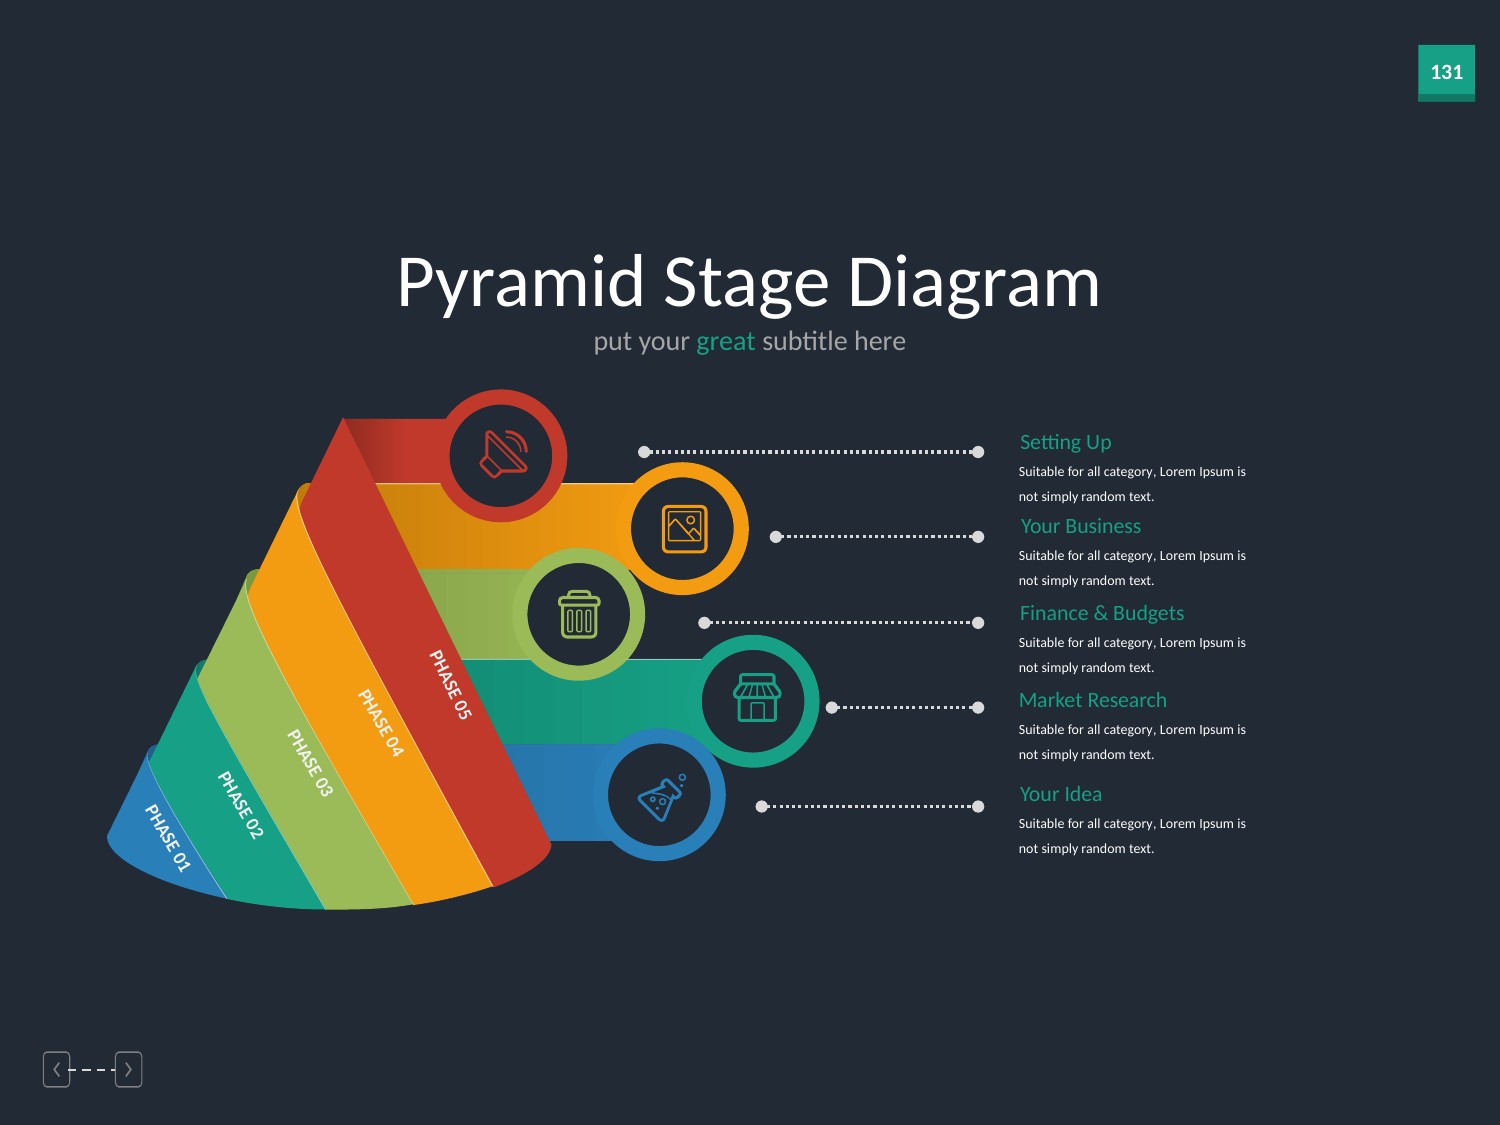

Pyramid Stage Diagram
put your great subtitle here

Setting Up

Suitable for all category, Lorem Ipsum is not simply random text.

Your Business

Suitable for all category, Lorem Ipsum is not simply random text.

Finance & Budgets
Suitable for all category, Lorem Ipsum is not simply random text.

PHASE 05

Market Research
PHASE 04
Suitable for all category, Lorem Ipsum is not simply random text.

PHASE 03

Your Idea

PHASE 02
Suitable for all category, Lorem Ipsum is not simply random text.
PHASE 01